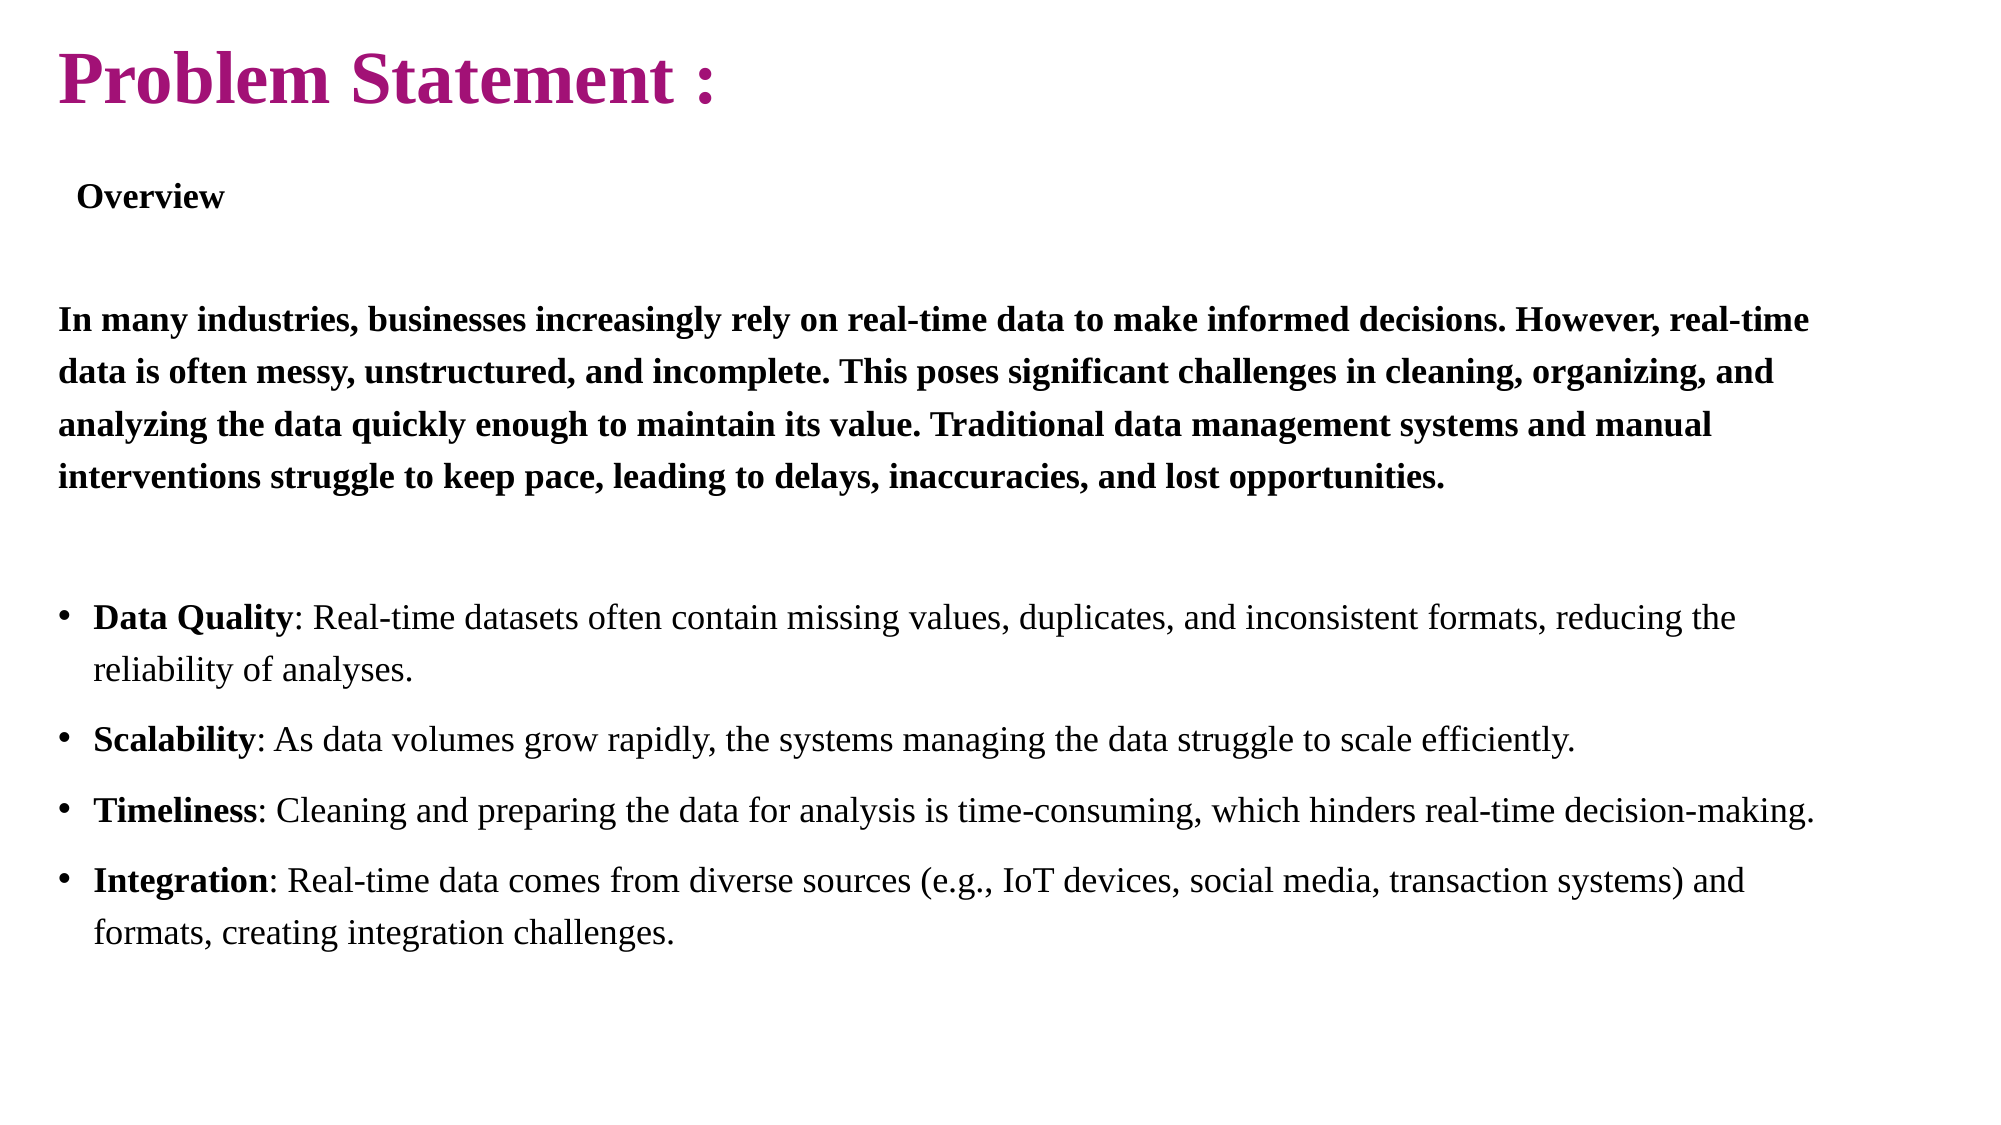

# Problem Statement :
  Overview
In many industries, businesses increasingly rely on real-time data to make informed decisions. However, real-time data is often messy, unstructured, and incomplete. This poses significant challenges in cleaning, organizing, and analyzing the data quickly enough to maintain its value. Traditional data management systems and manual interventions struggle to keep pace, leading to delays, inaccuracies, and lost opportunities.

Data Quality: Real-time datasets often contain missing values, duplicates, and inconsistent formats, reducing the reliability of analyses.
Scalability: As data volumes grow rapidly, the systems managing the data struggle to scale efficiently.
Timeliness: Cleaning and preparing the data for analysis is time-consuming, which hinders real-time decision-making.
Integration: Real-time data comes from diverse sources (e.g., IoT devices, social media, transaction systems) and formats, creating integration challenges.